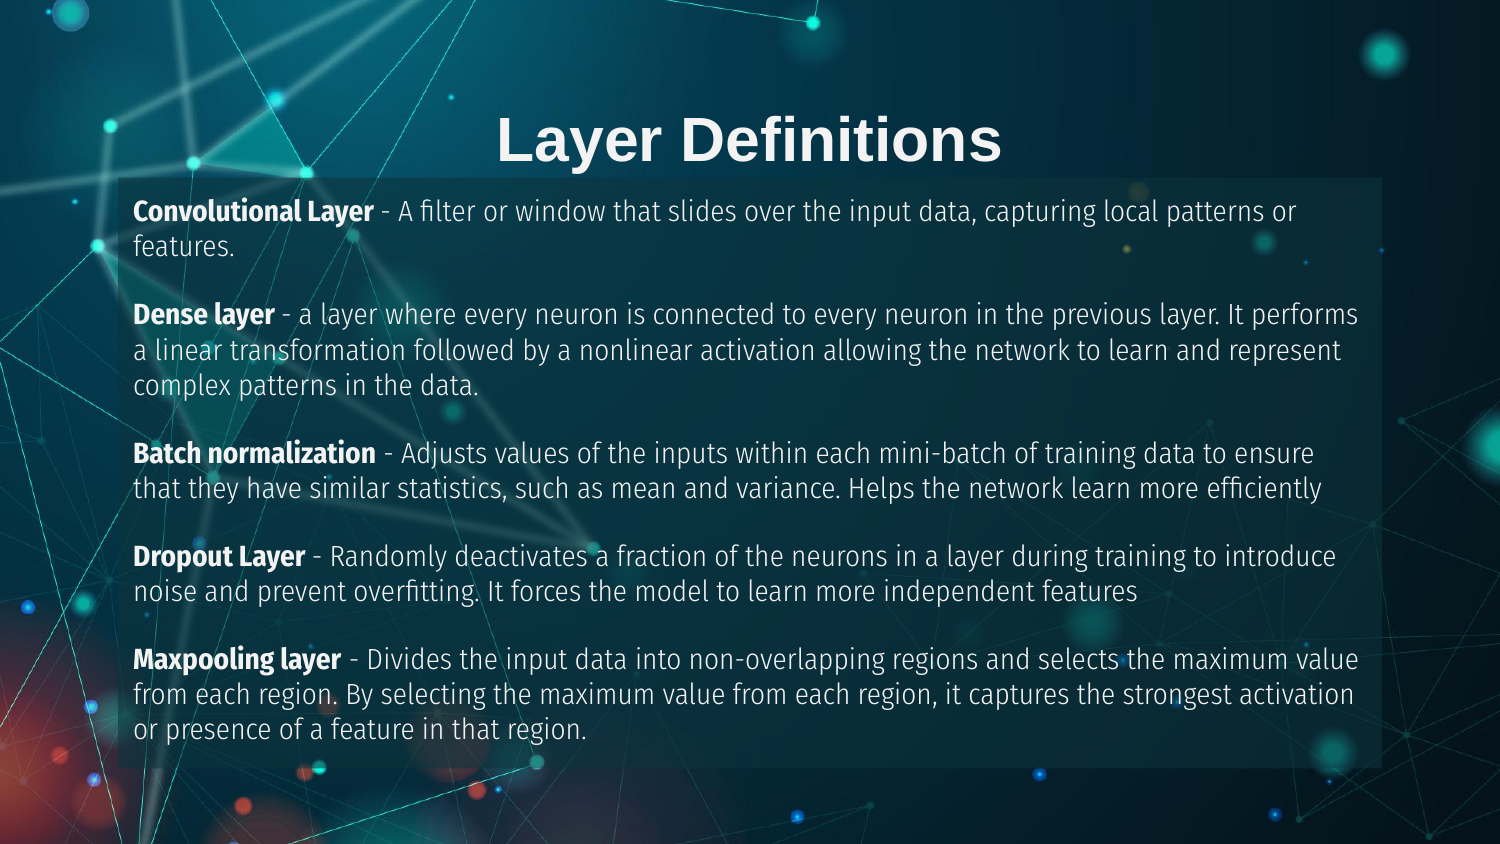

# Layer Definitions
Convolutional Layer - A filter or window that slides over the input data, capturing local patterns or features.
Dense layer - a layer where every neuron is connected to every neuron in the previous layer. It performs a linear transformation followed by a nonlinear activation allowing the network to learn and represent complex patterns in the data.
Batch normalization - Adjusts values of the inputs within each mini-batch of training data to ensure that they have similar statistics, such as mean and variance. Helps the network learn more efficiently
Dropout Layer - Randomly deactivates a fraction of the neurons in a layer during training to introduce noise and prevent overfitting. It forces the model to learn more independent features
Maxpooling layer - Divides the input data into non-overlapping regions and selects the maximum value from each region. By selecting the maximum value from each region, it captures the strongest activation or presence of a feature in that region.